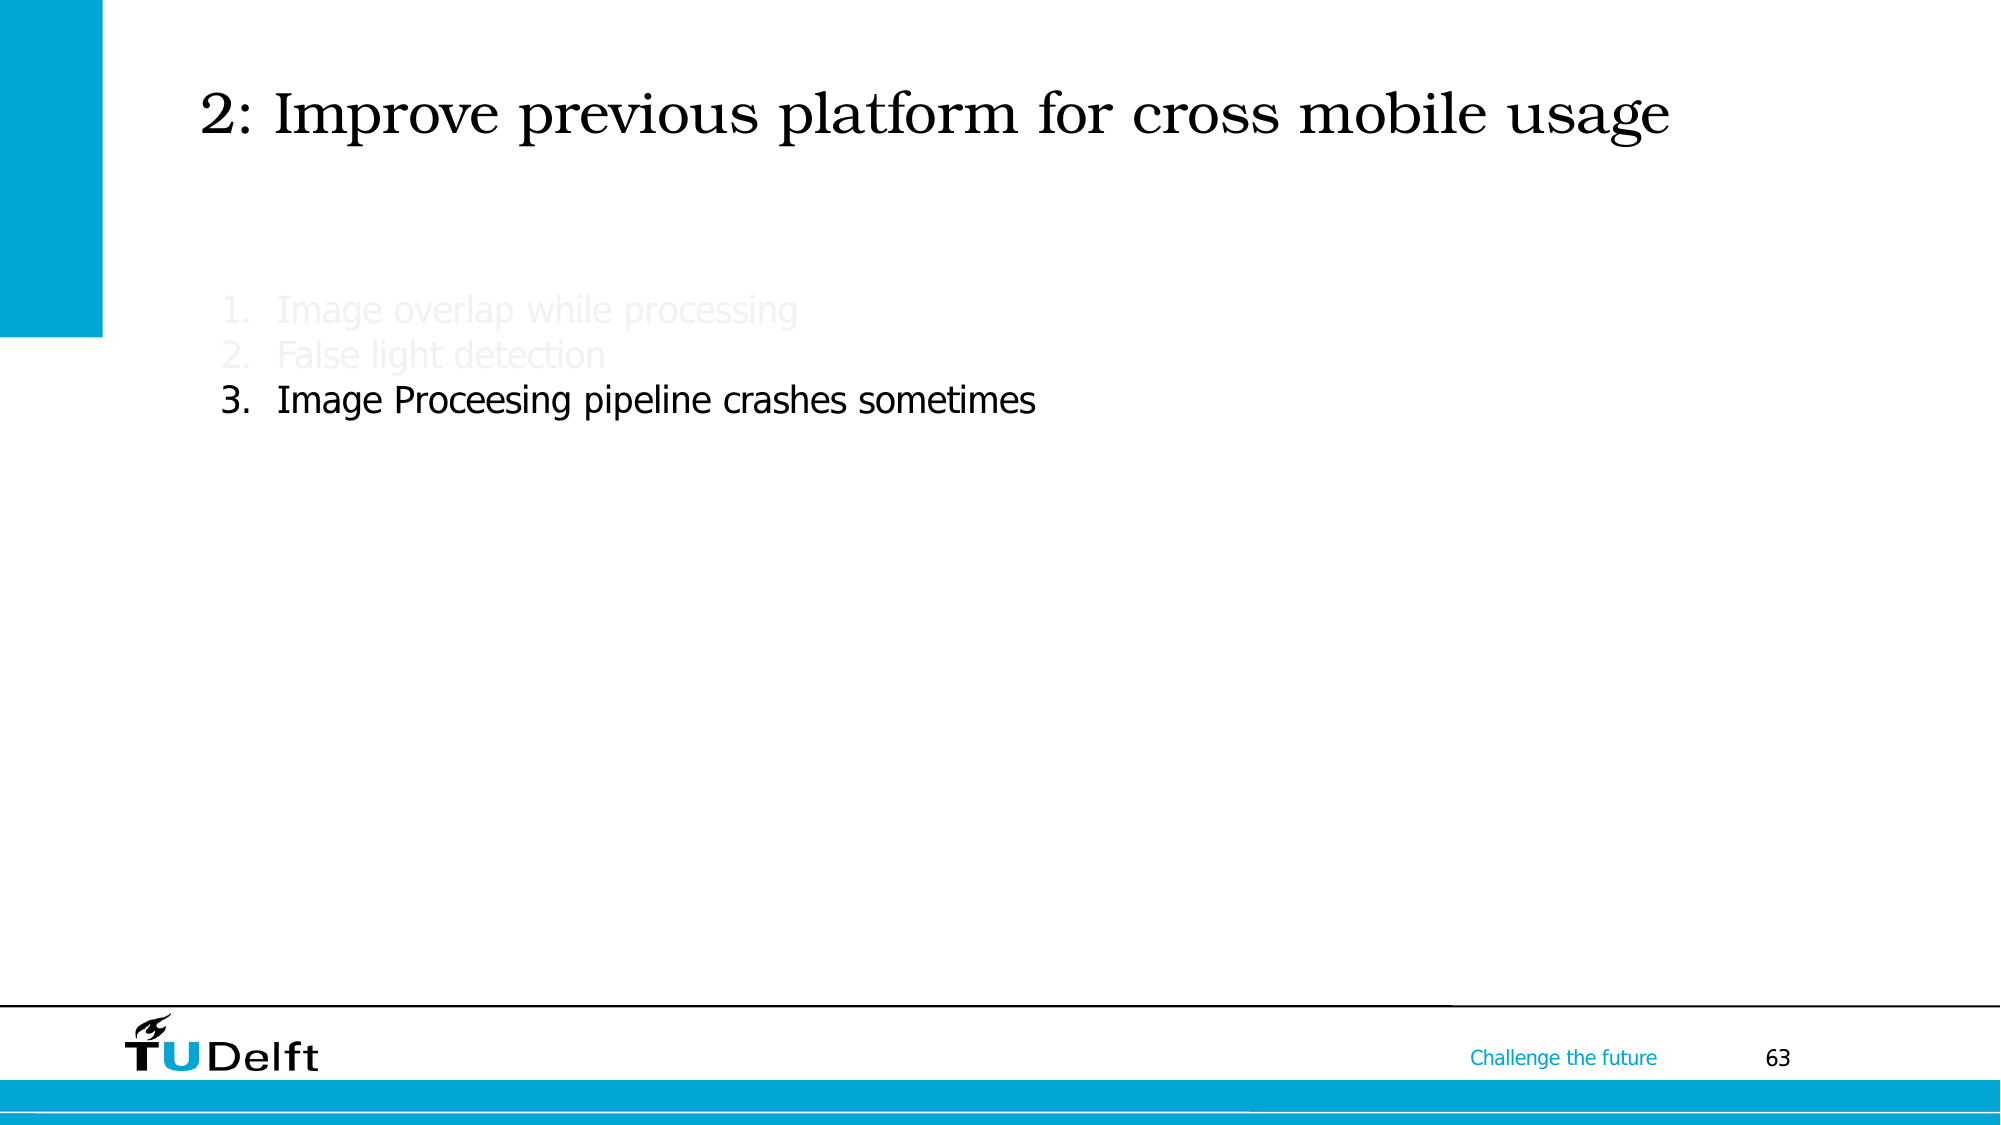

# 2: Improve previous platform for cross mobile usage
Image overlap while processing
False light detection
Image Proceesing pipeline crashes sometimes